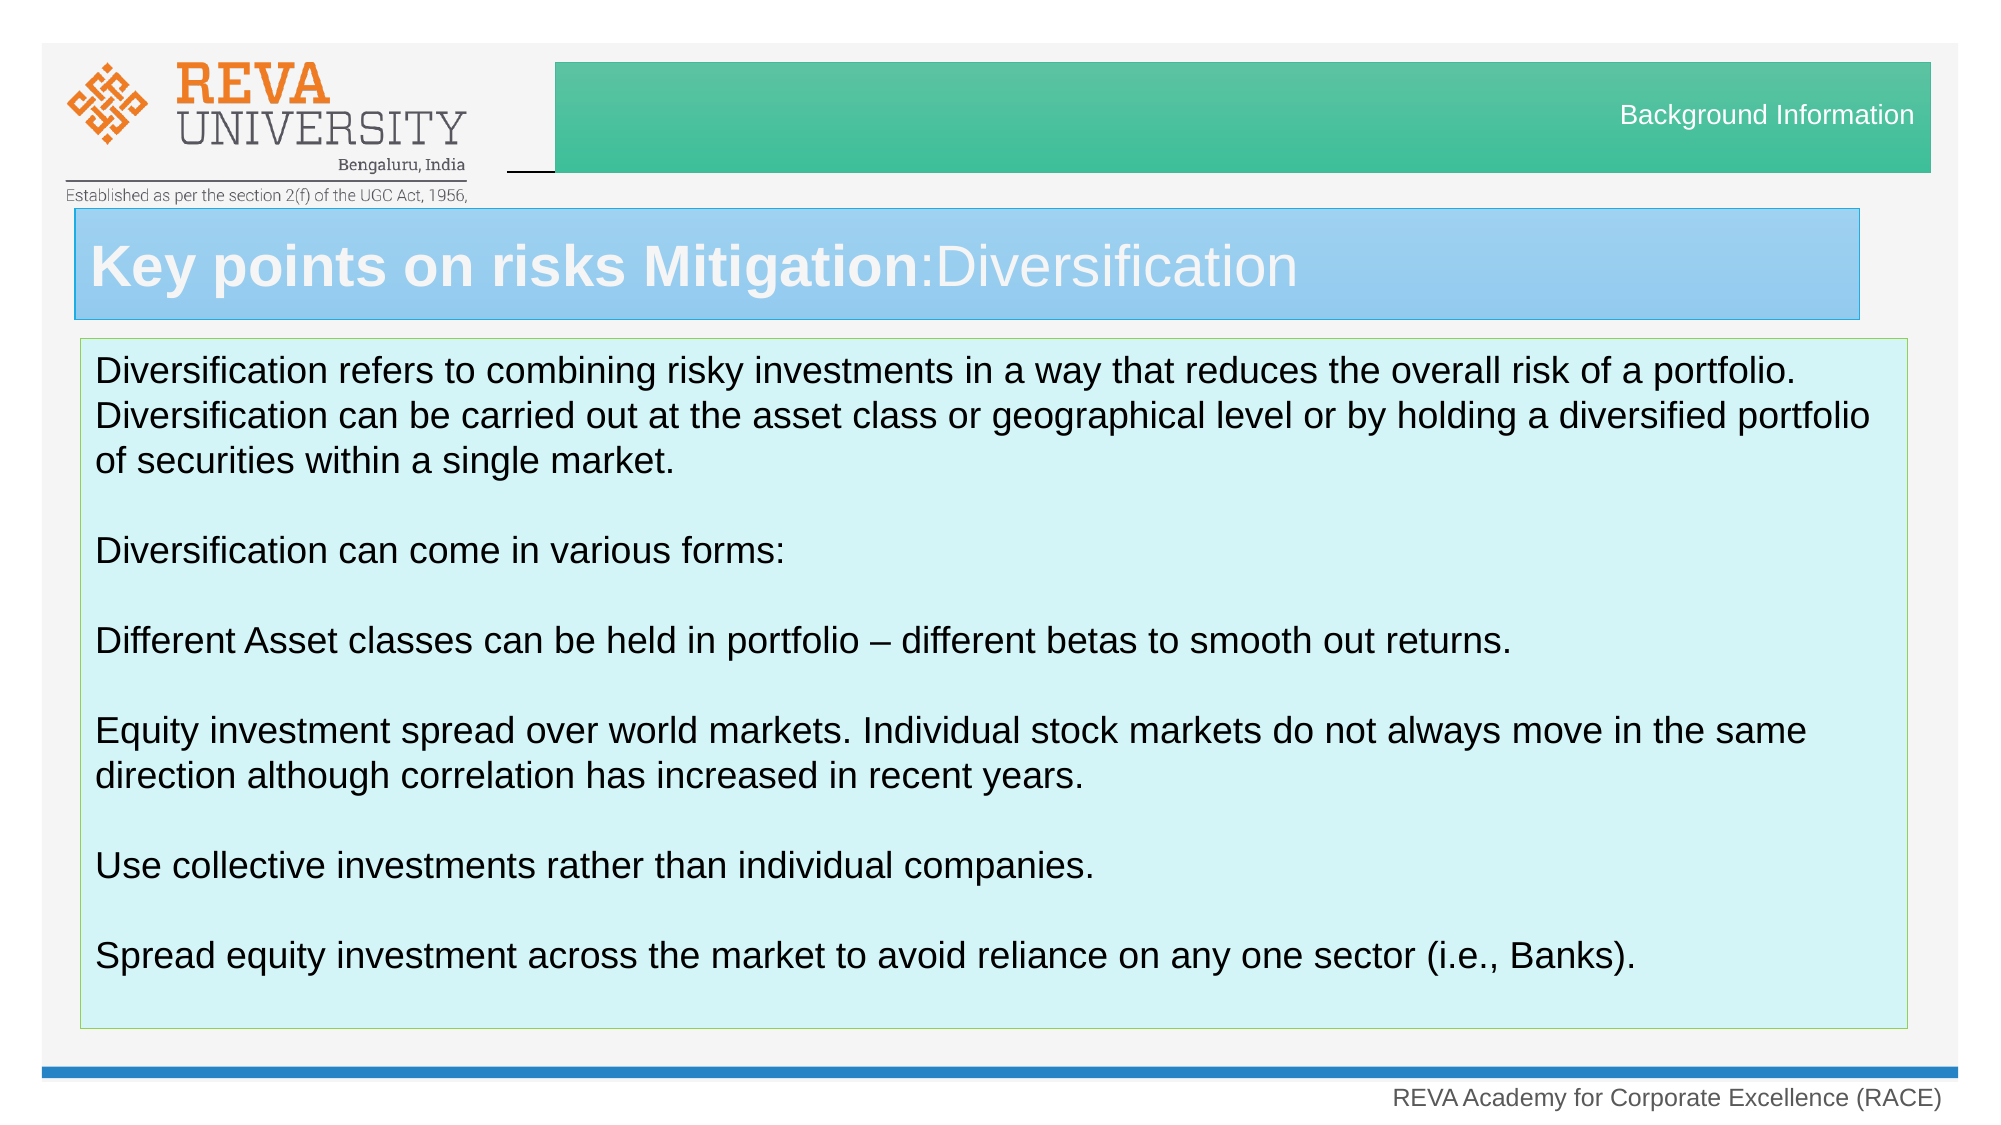

# Background Information

Key points on risks Mitigation:Diversification
Diversification refers to combining risky investments in a way that reduces the overall risk of a portfolio.
Diversification can be carried out at the asset class or geographical level or by holding a diversified portfolio of securities within a single market.

Diversification can come in various forms:

Different Asset classes can be held in portfolio – different betas to smooth out returns.

Equity investment spread over world markets. Individual stock markets do not always move in the same direction although correlation has increased in recent years.

Use collective investments rather than individual companies.

Spread equity investment across the market to avoid reliance on any one sector (i.e., Banks).